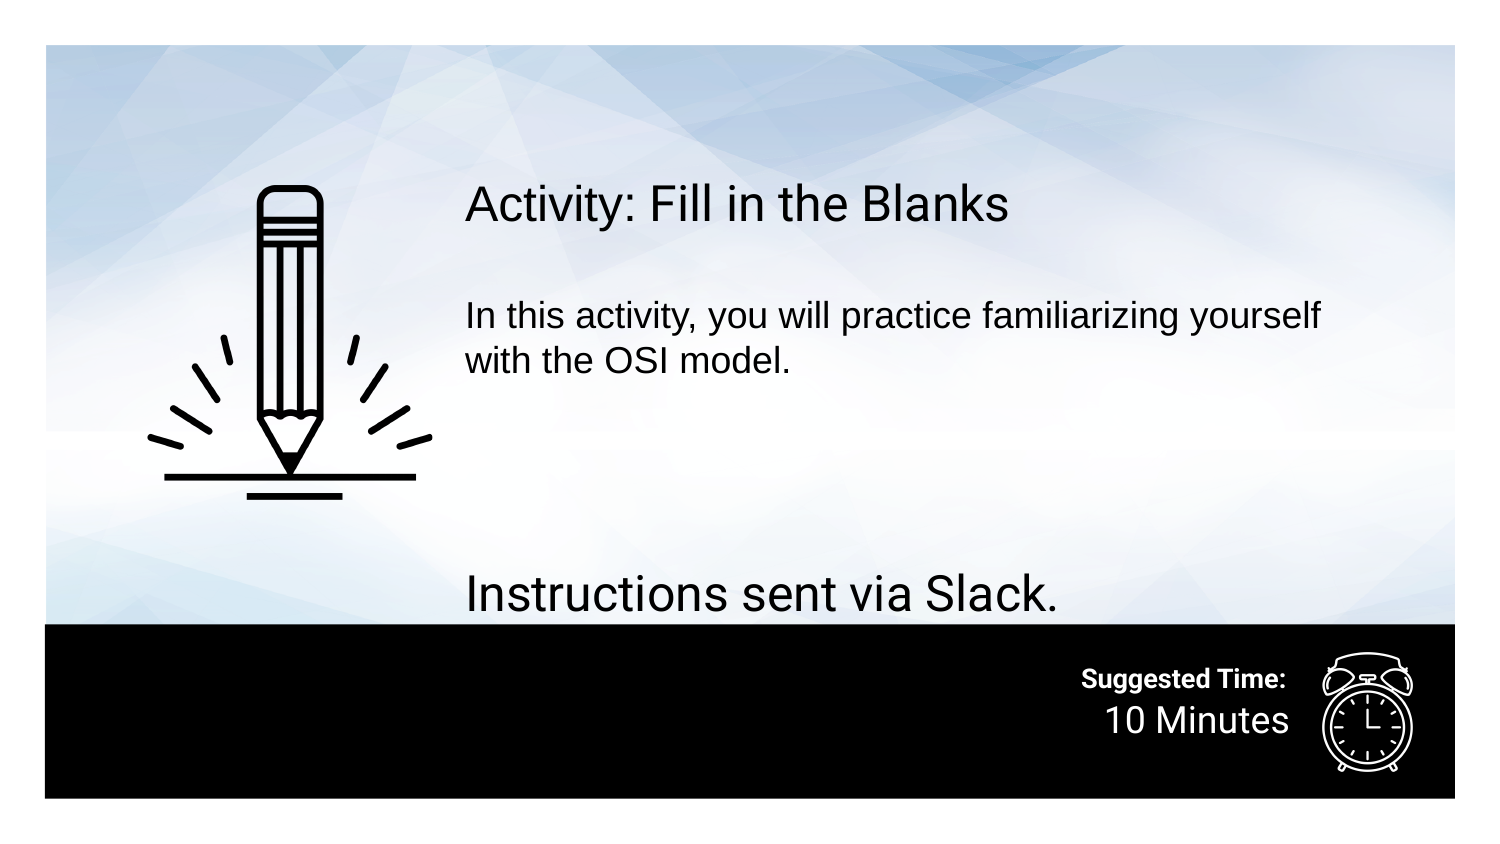

Activity: Fill in the Blanks

In this activity, you will practice familiarizing yourself with the OSI model.

Instructions sent via Slack.
# 10 Minutes